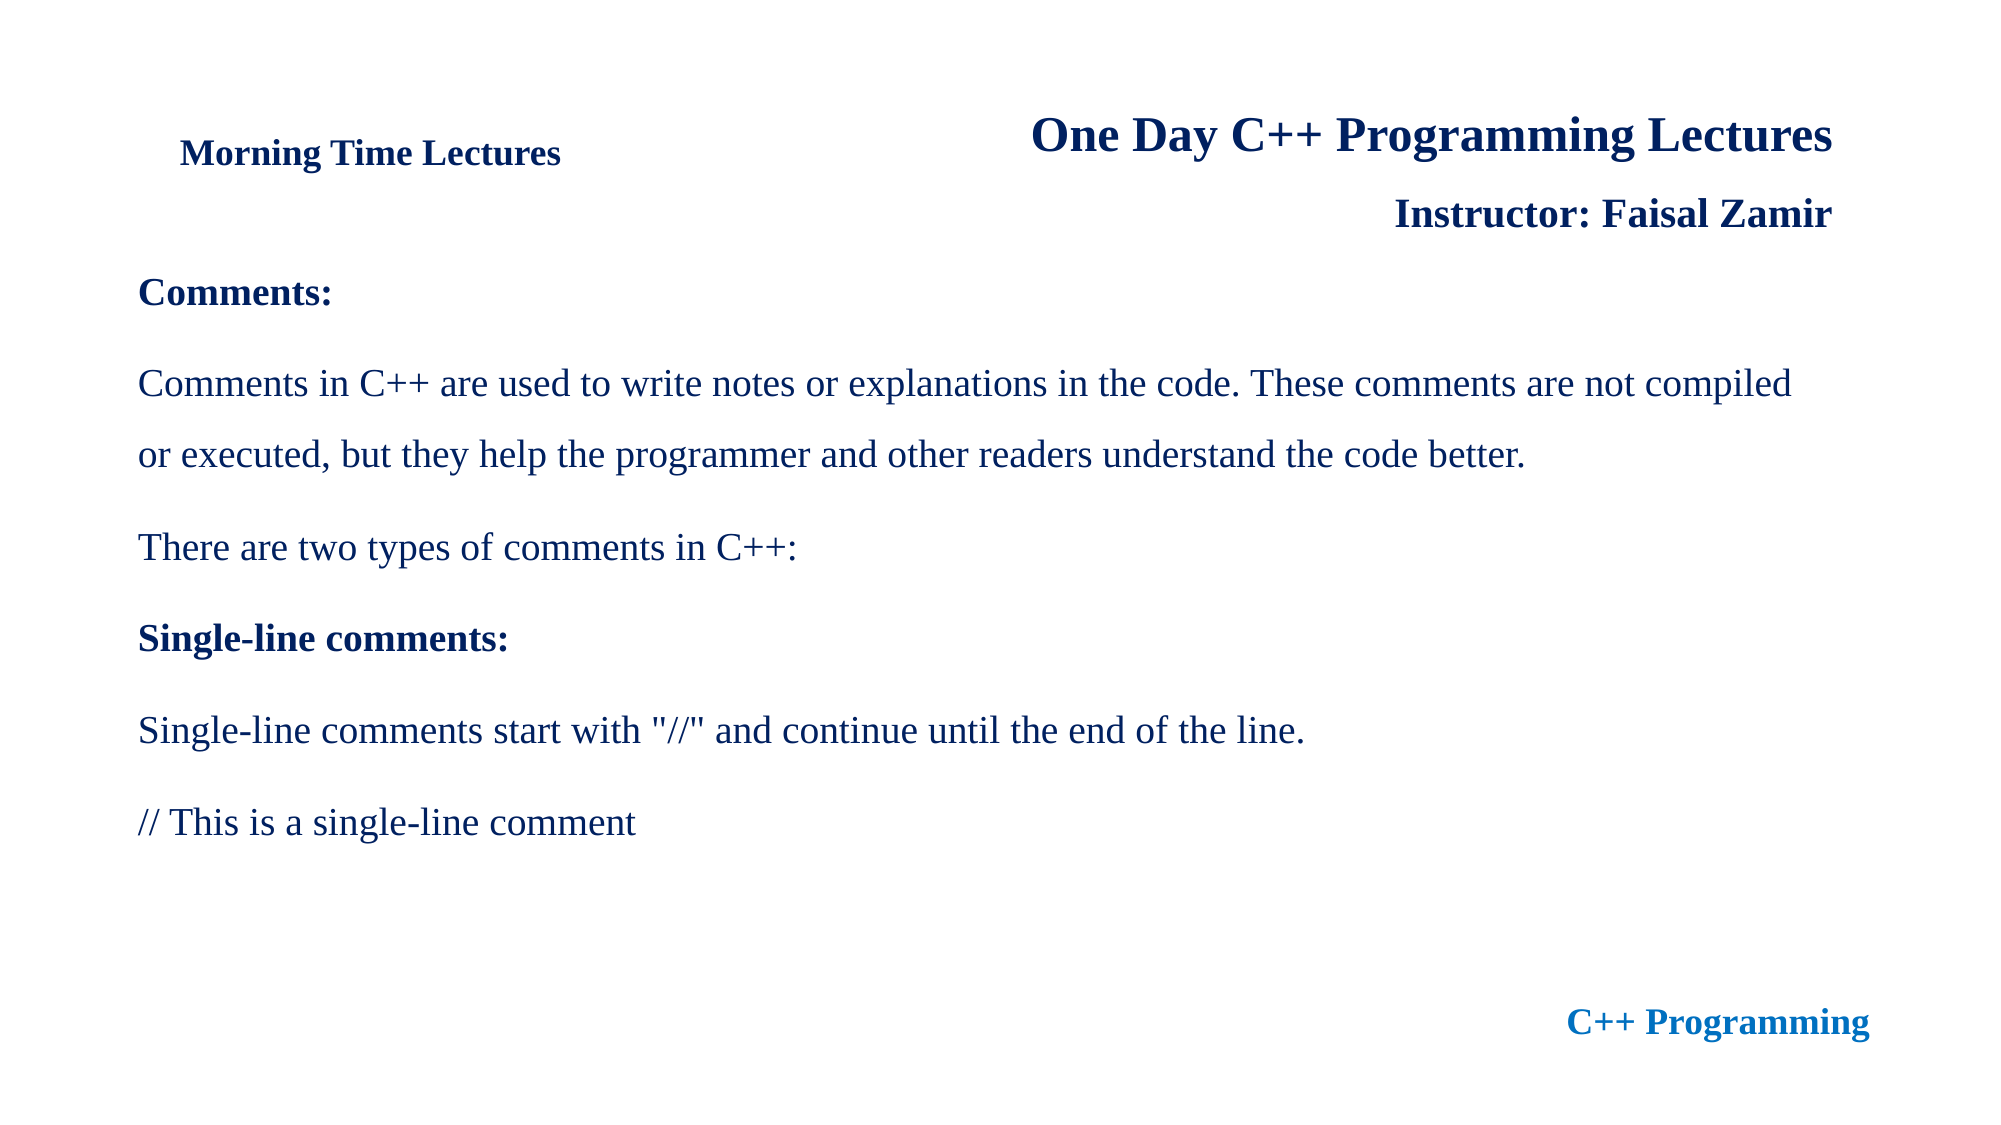

One Day C++ Programming Lectures
Instructor: Faisal Zamir
Morning Time Lectures
Comments:
Comments in C++ are used to write notes or explanations in the code. These comments are not compiled or executed, but they help the programmer and other readers understand the code better.
There are two types of comments in C++:
Single-line comments:
Single-line comments start with "//" and continue until the end of the line.
// This is a single-line comment

C++ Programming